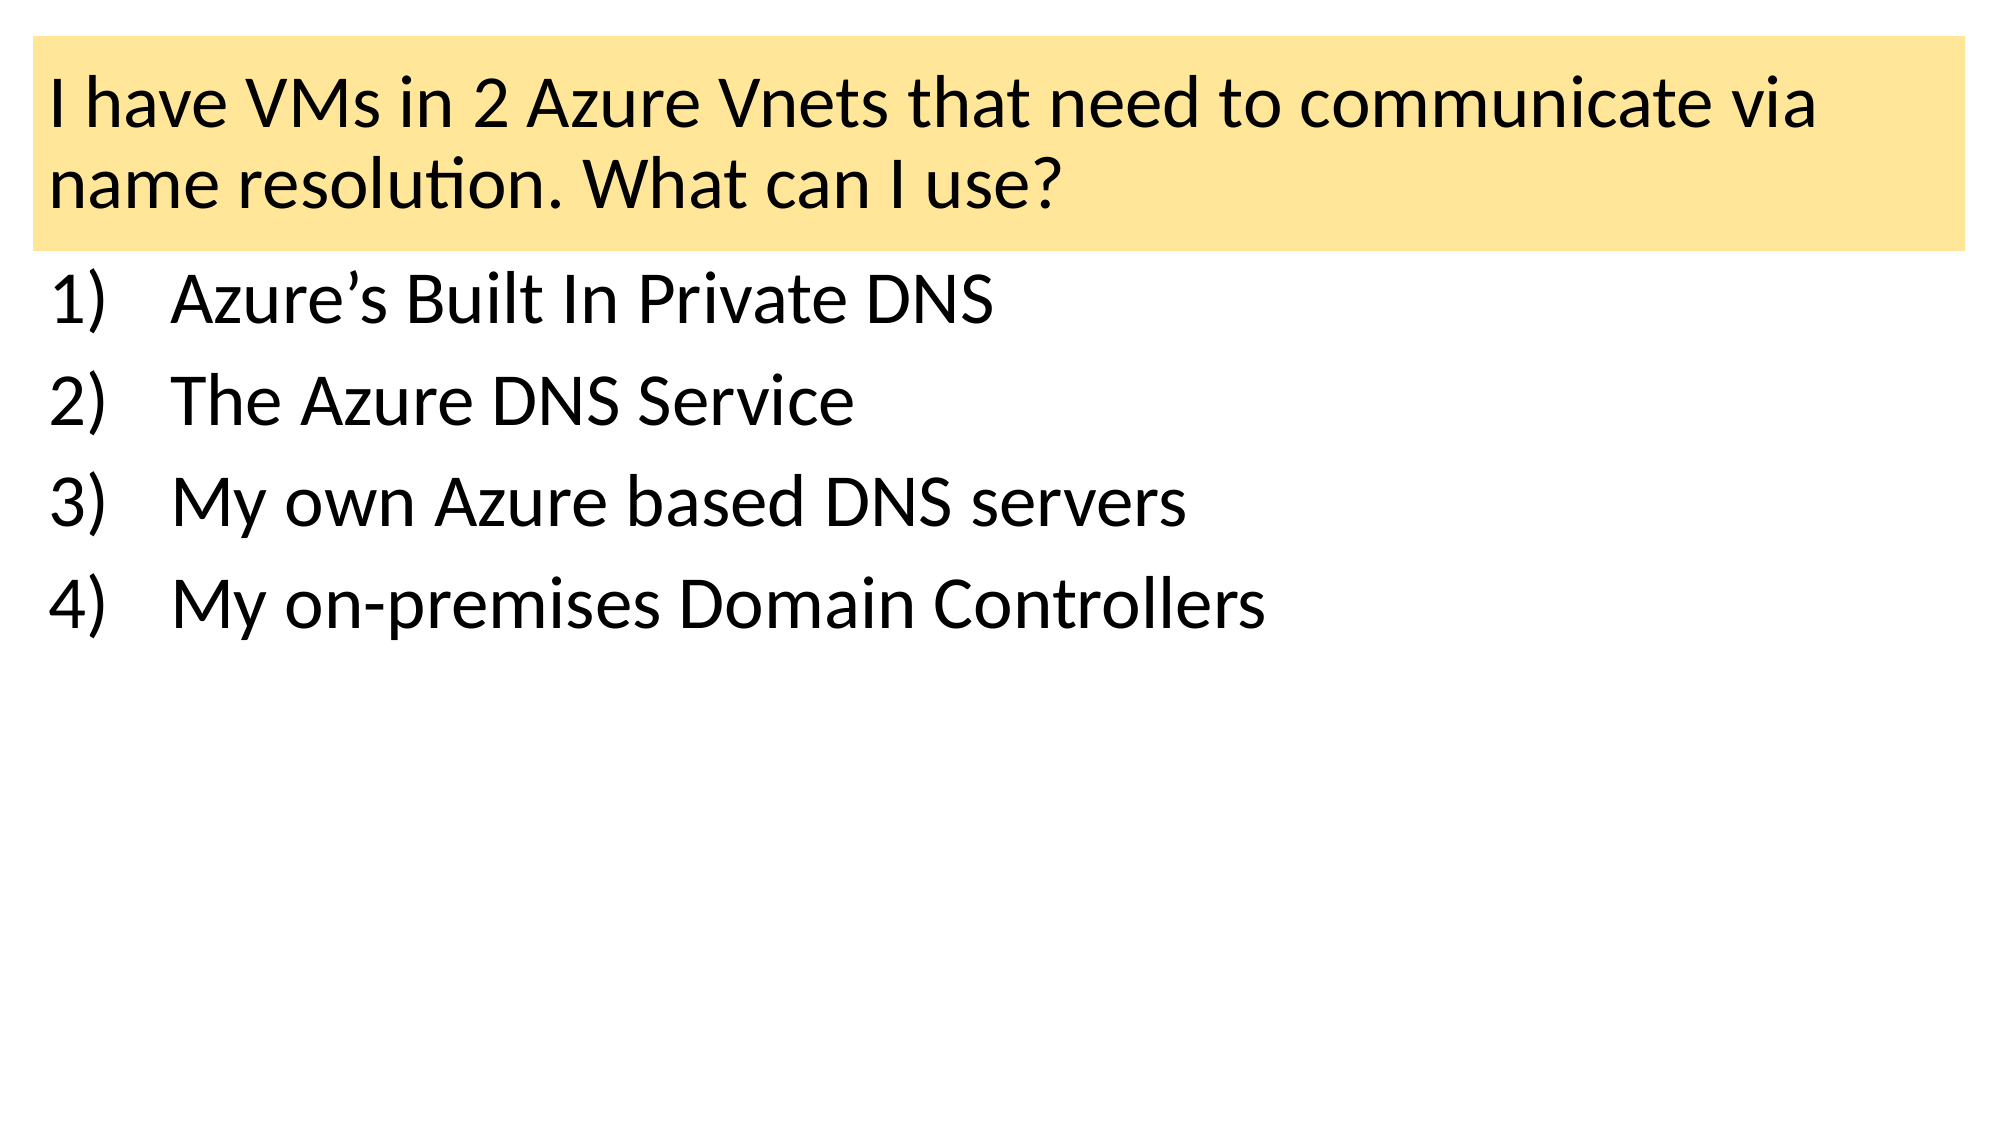

# I have VMs in 2 Azure Vnets that need to communicate via name resolution. What can I use?
Azure’s Built In Private DNS
The Azure DNS Service
My own Azure based DNS servers
My on-premises Domain Controllers